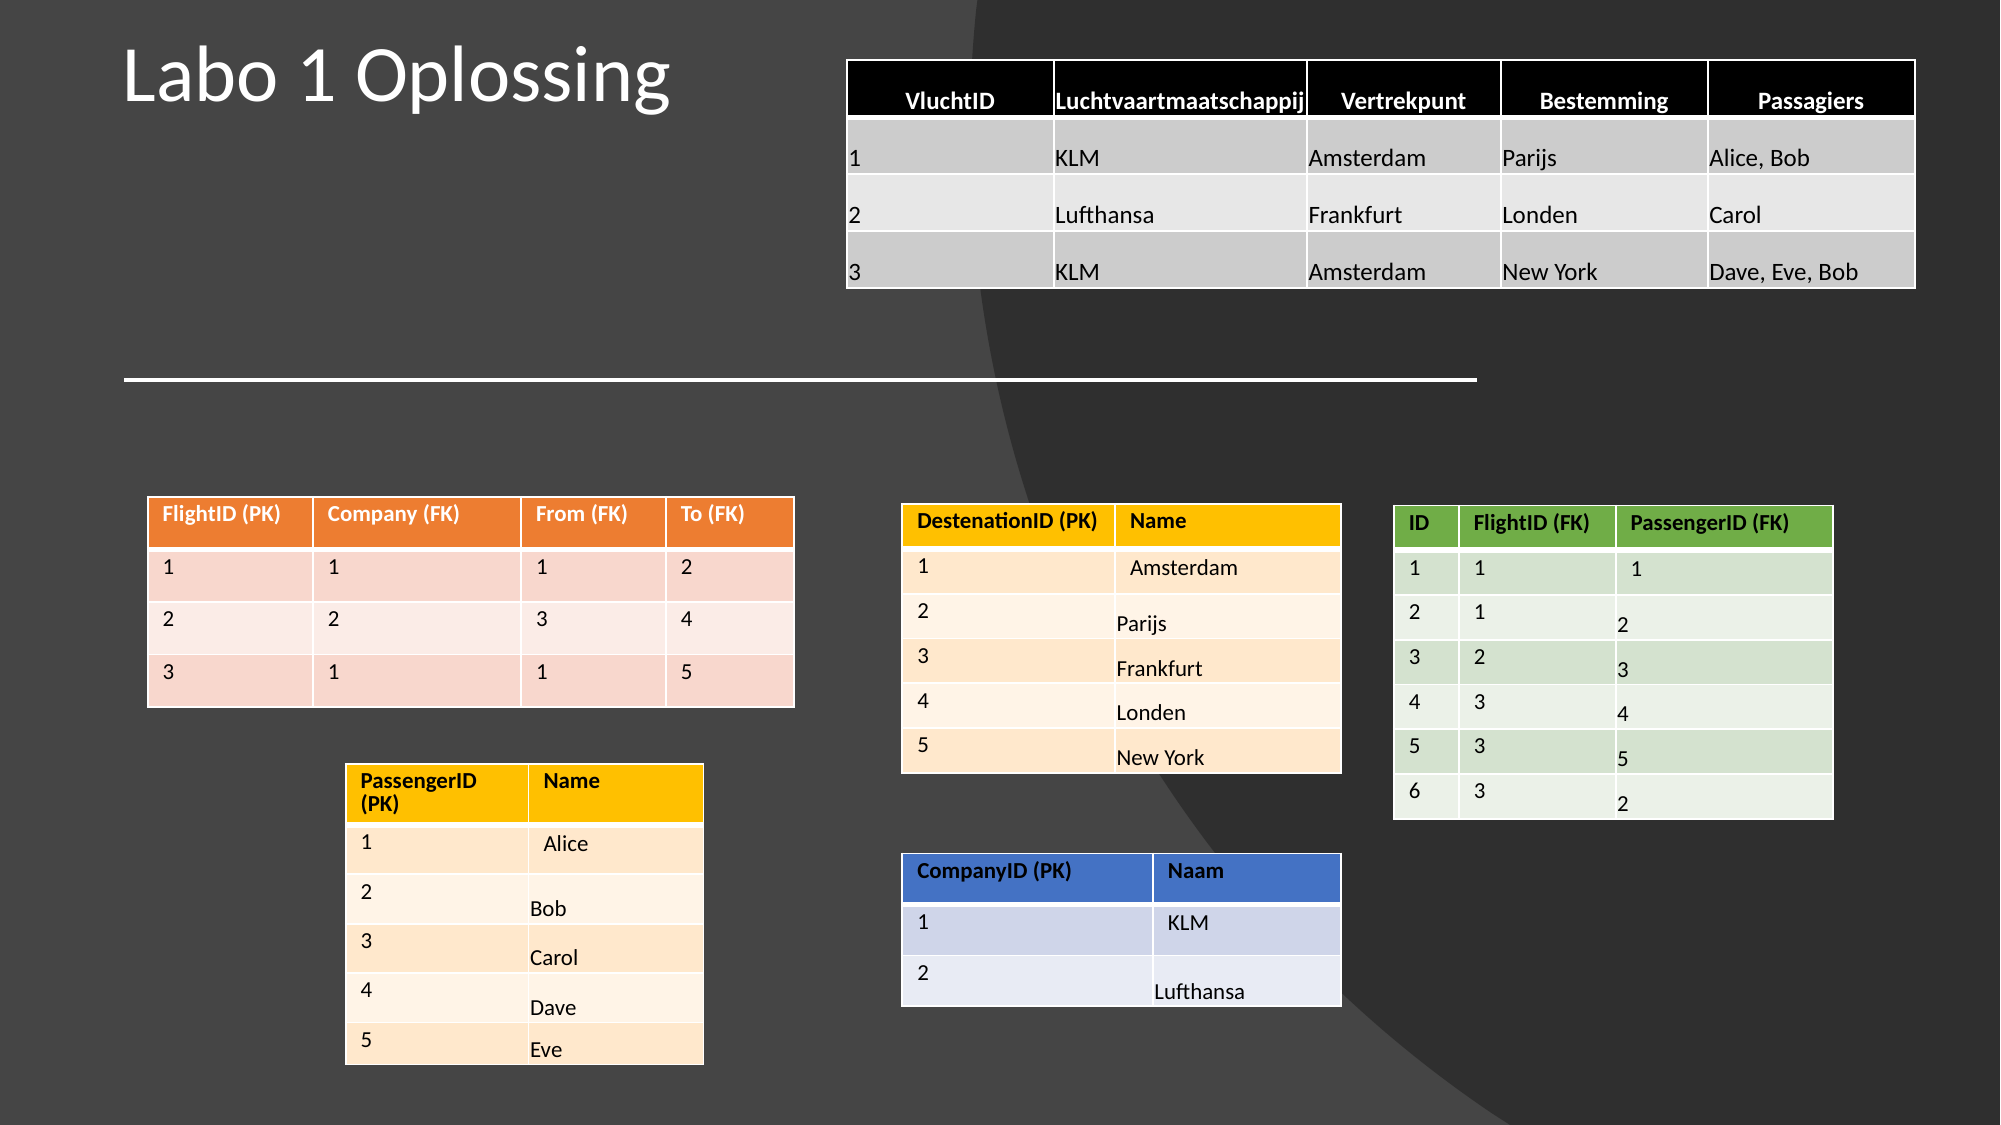

# Labo 1 Oplossing
| VluchtID | Luchtvaartmaatschappij | Vertrekpunt | Bestemming | Passagiers |
| --- | --- | --- | --- | --- |
| 1 | KLM | Amsterdam | Parijs | Alice, Bob |
| 2 | Lufthansa | Frankfurt | Londen | Carol |
| 3 | KLM | Amsterdam | New York | Dave, Eve, Bob |

| FlightID (PK) | Company (FK) | From (FK) | To (FK) |
| --- | --- | --- | --- |
| 1 | 1 | 1 | 2 |
| 2 | 2 | 3 | 4 |
| 3 | 1 | 1 | 5 |
| DestenationID (PK) | Name |
| --- | --- |
| 1 | Amsterdam |
| 2 | Parijs |
| 3 | Frankfurt |
| 4 | Londen |
| 5 | New York |
| ID | FlightID (FK) | PassengerID (FK) |
| --- | --- | --- |
| 1 | 1 | 1 |
| 2 | 1 | 2 |
| 3 | 2 | 3 |
| 4 | 3 | 4 |
| 5 | 3 | 5 |
| 6 | 3 | 2 |
| PassengerID (PK) | Name |
| --- | --- |
| 1 | Alice |
| 2 | Bob |
| 3 | Carol |
| 4 | Dave |
| 5 | Eve |
| CompanyID (PK) | Naam |
| --- | --- |
| 1 | KLM |
| 2 | Lufthansa |